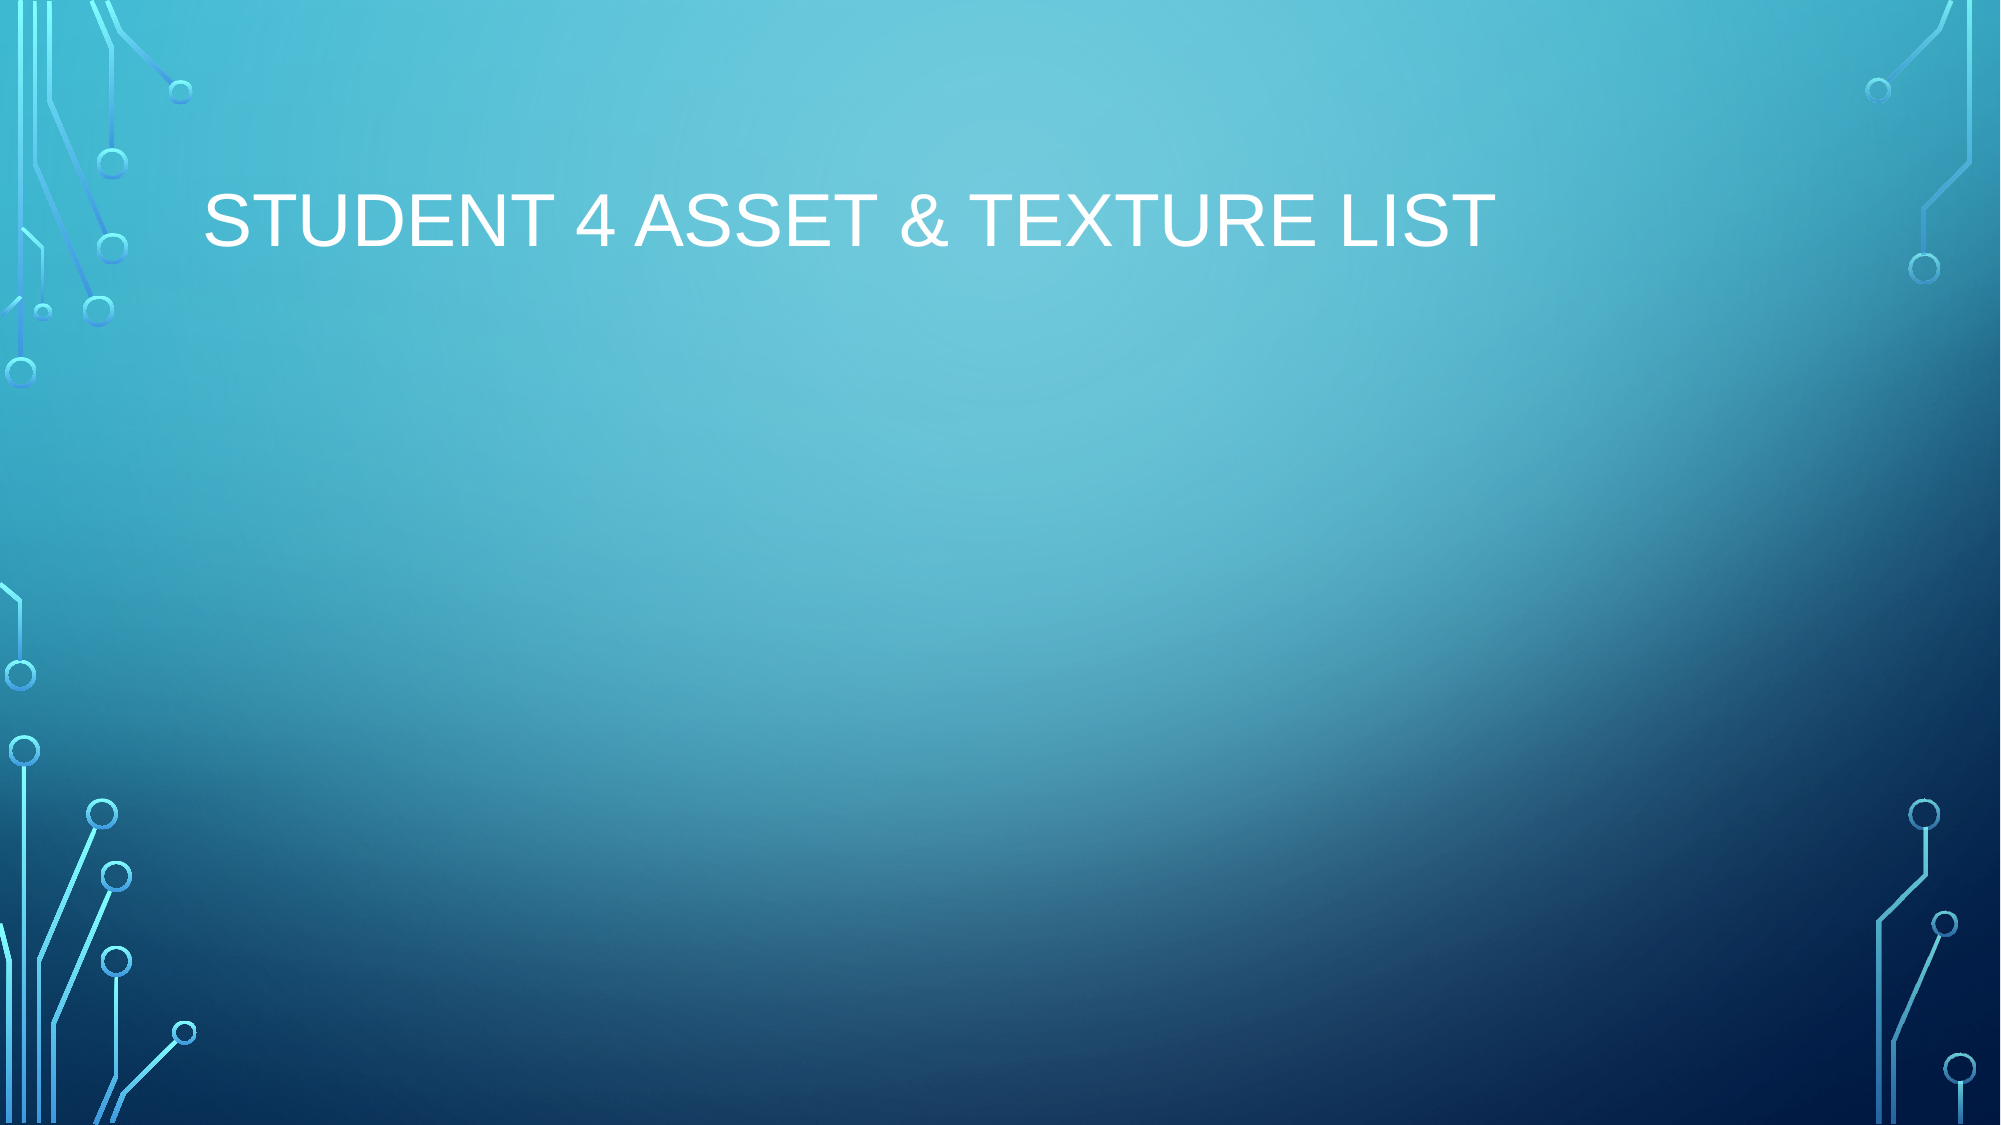

# Student 4 Asset & Texture List